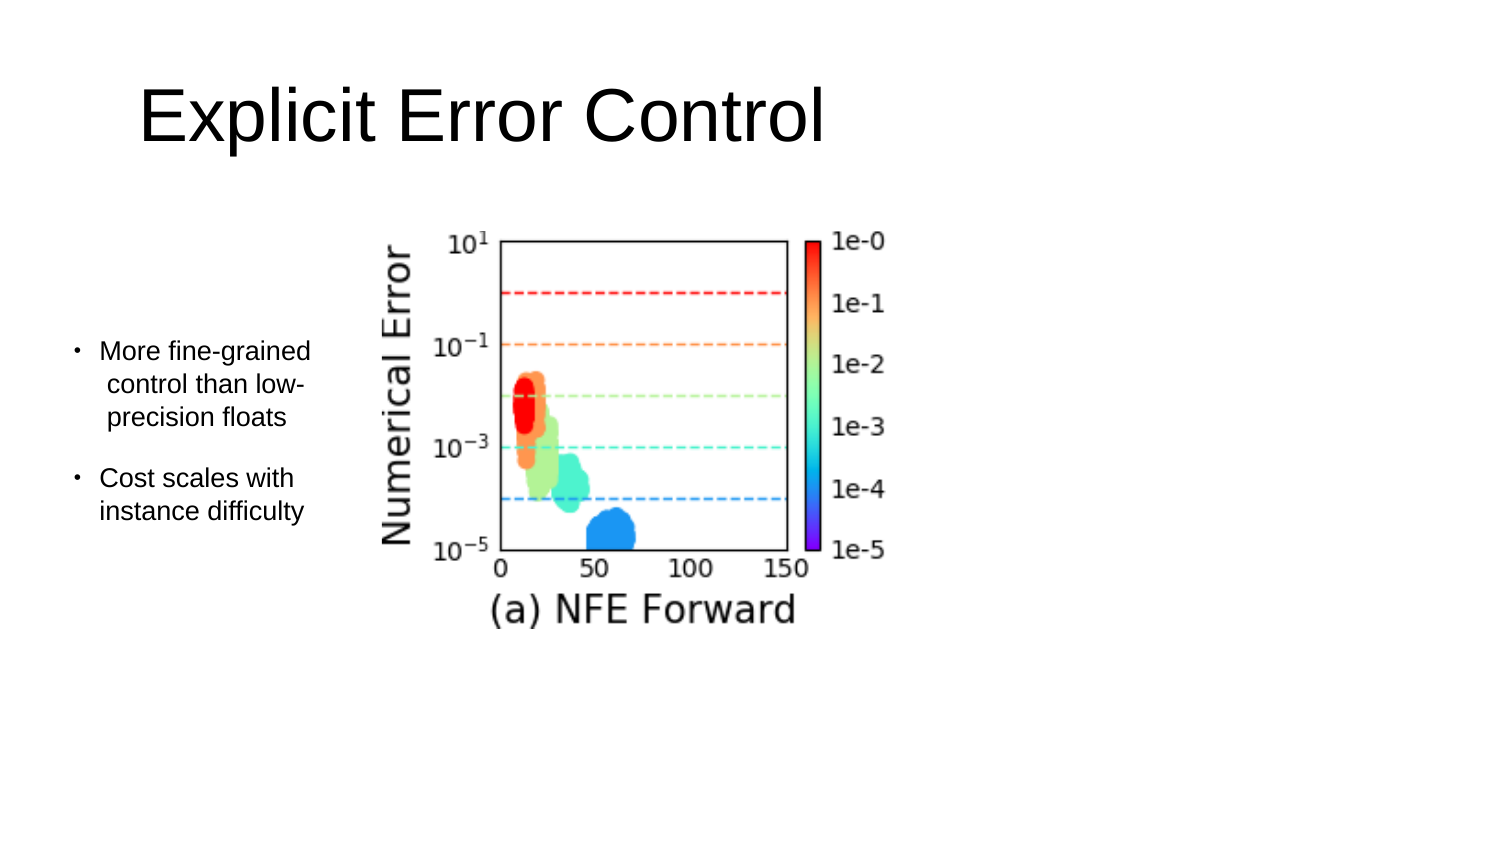

# Explicit Error Control

More fine-grained  control than low-  precision floats
•
Cost scales with  instance difficulty
•